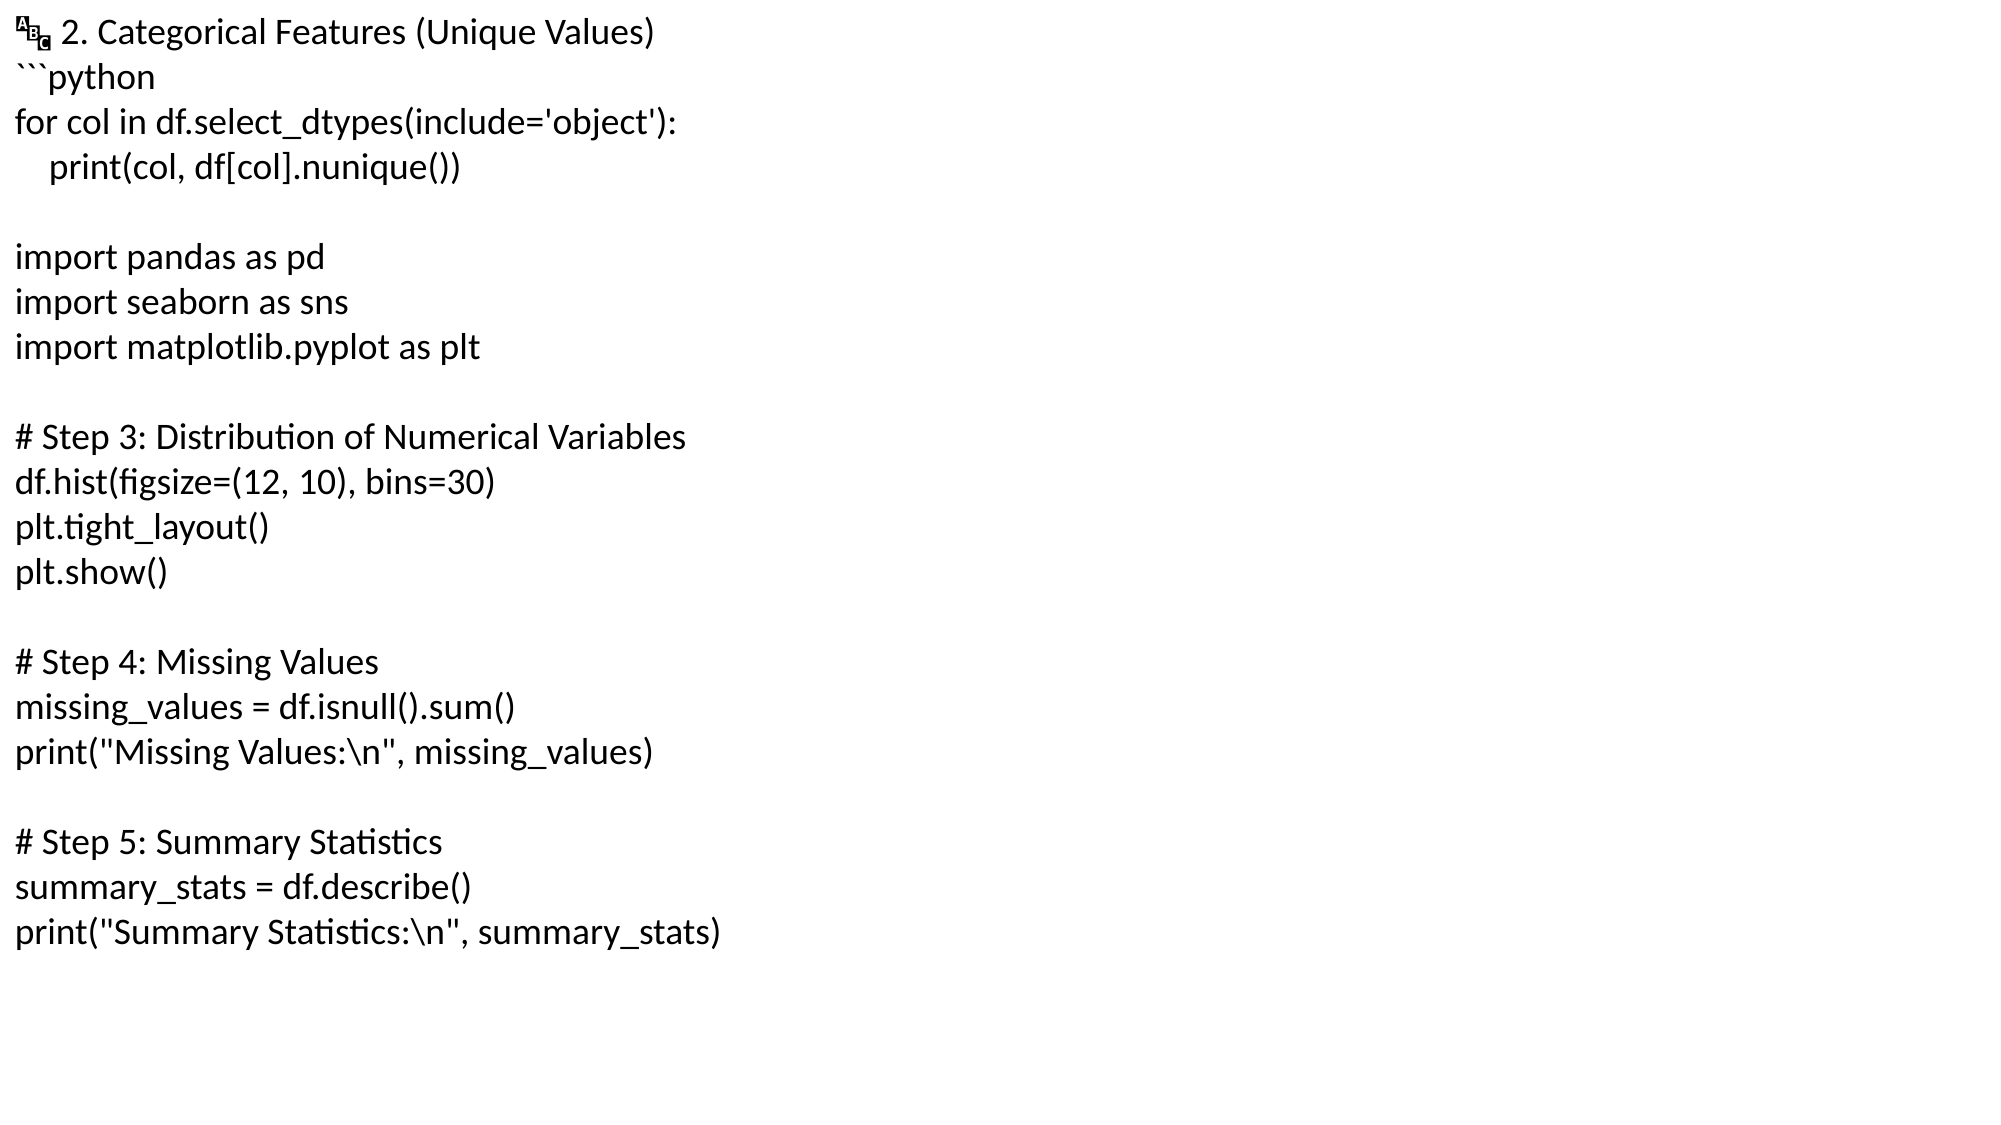

🔤 2. Categorical Features (Unique Values)
```python
for col in df.select_dtypes(include='object'):
    print(col, df[col].nunique())

import pandas as pd
import seaborn as sns
import matplotlib.pyplot as plt

# Step 3: Distribution of Numerical Variables
df.hist(figsize=(12, 10), bins=30)
plt.tight_layout()
plt.show()

# Step 4: Missing Values
missing_values = df.isnull().sum()
print("Missing Values:\n", missing_values)

# Step 5: Summary Statistics
summary_stats = df.describe()
print("Summary Statistics:\n", summary_stats)